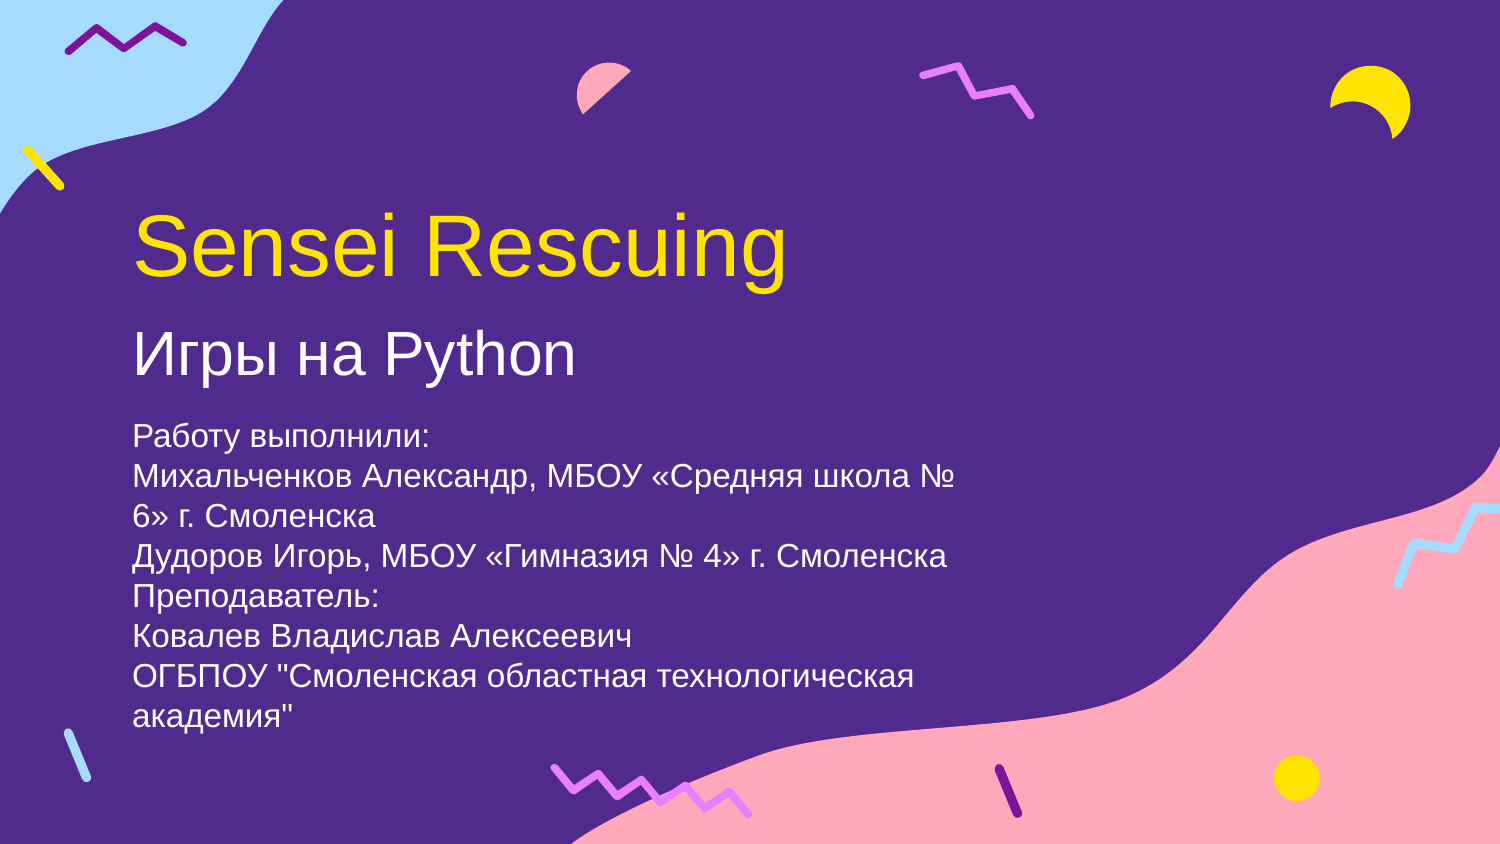

Sensei Rescuing
# Игры на Python
Работу выполнили:
Михальченков Александр, МБОУ «Средняя школа № 6» г. Смоленска
Дудоров Игорь, МБОУ «Гимназия № 4» г. Смоленска
Преподаватель:
Ковалев Владислав Алексеевич
ОГБПОУ "Смоленская областная технологическая академия"